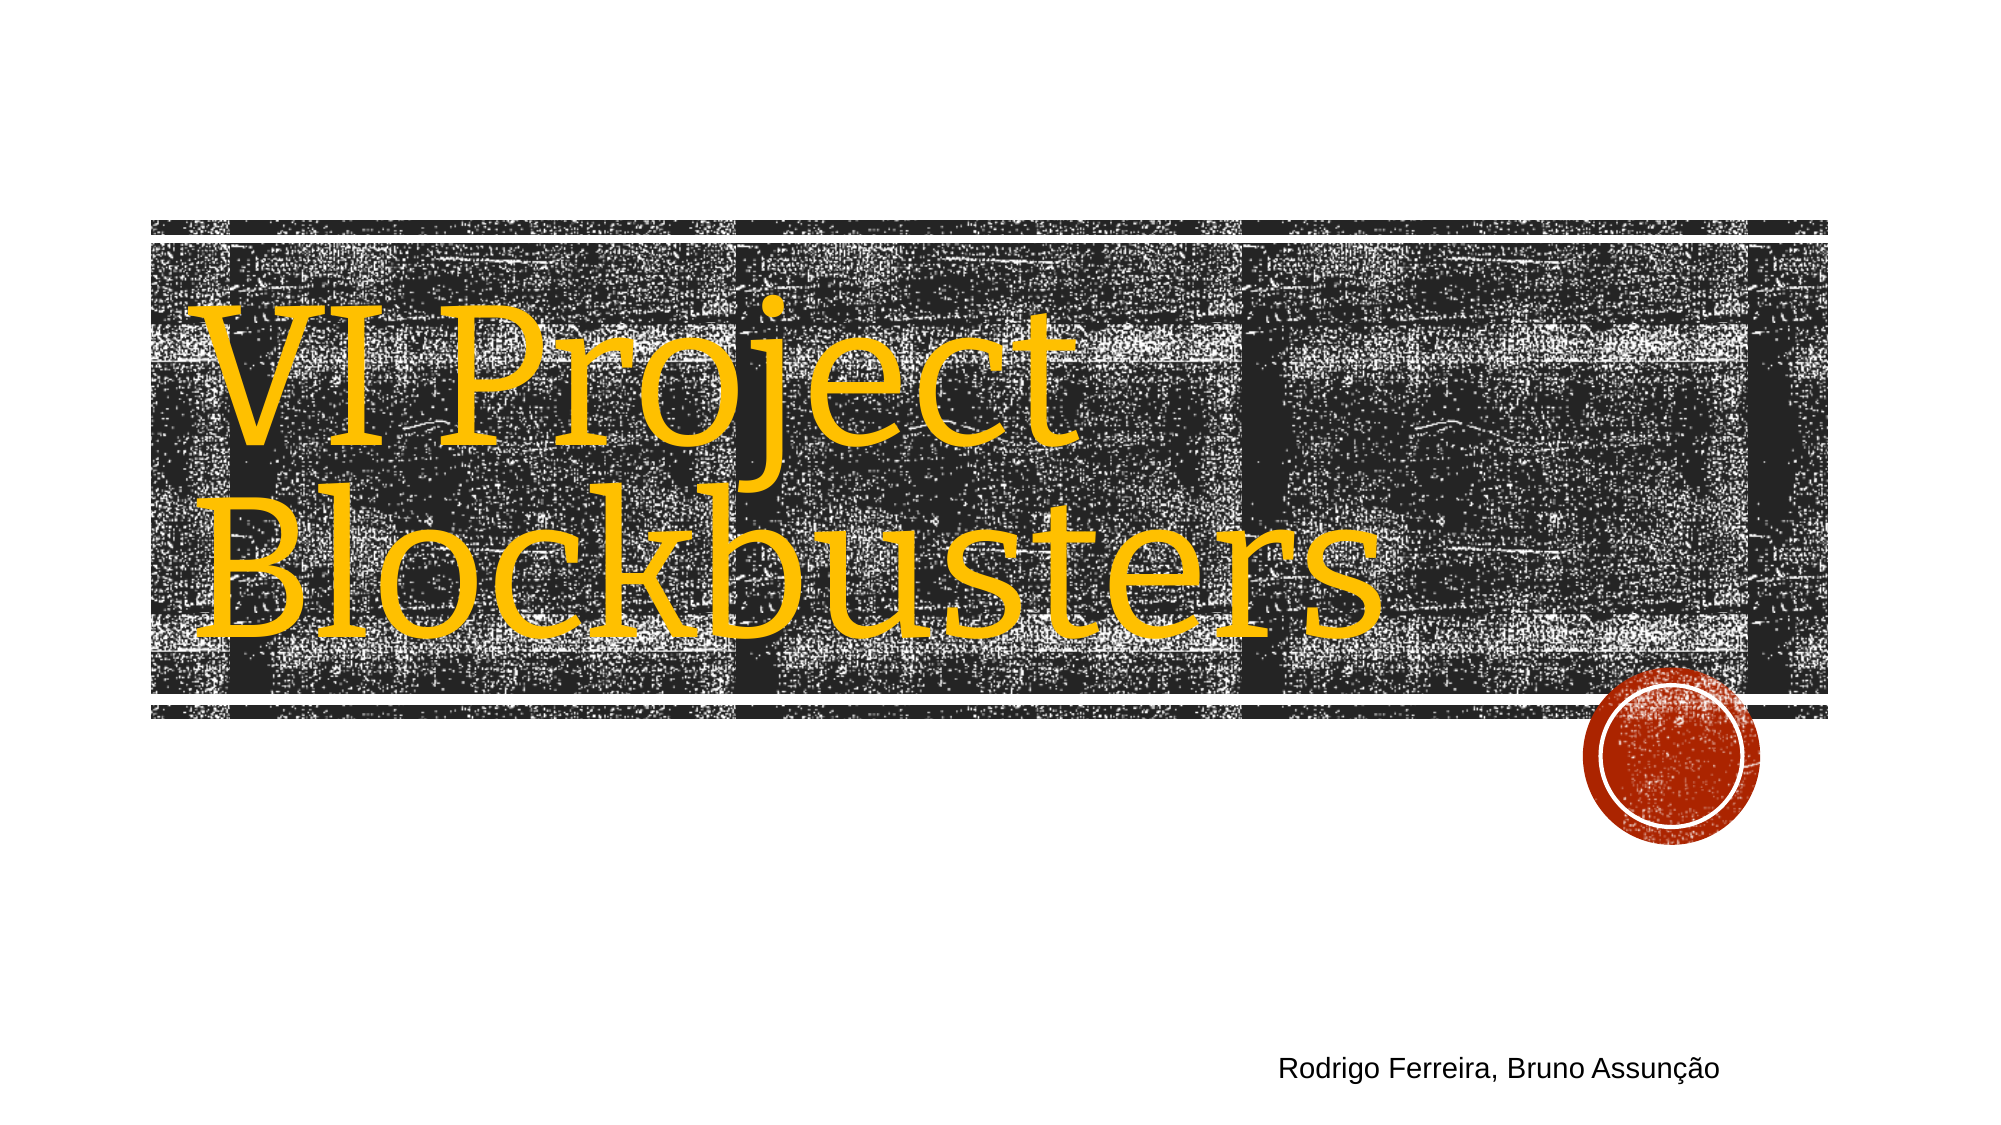

# VI Project Blockbusters
Rodrigo Ferreira, Bruno Assunção